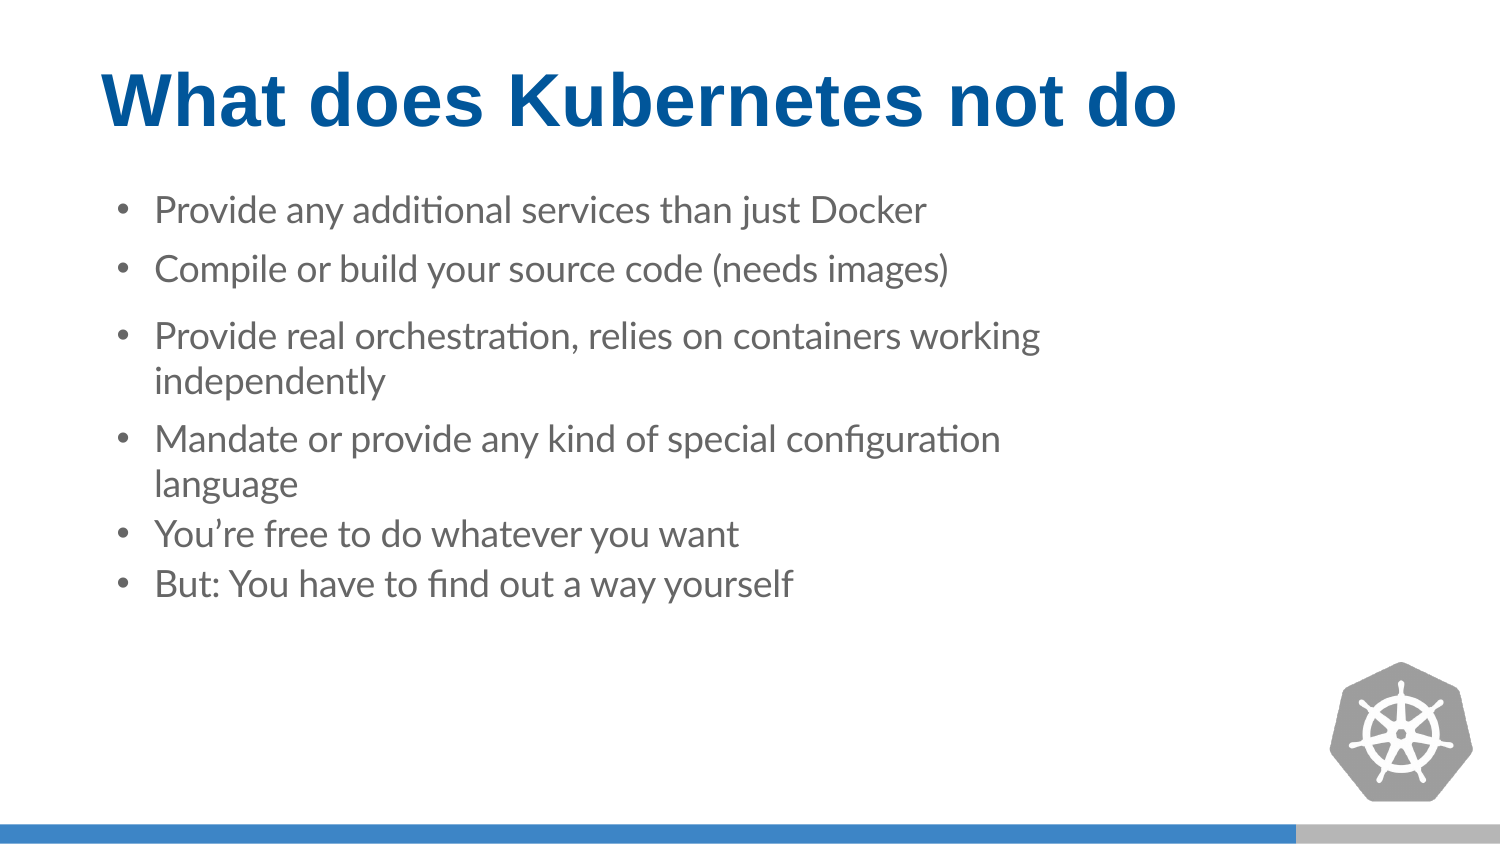

# What does Kubernetes not do
Provide any additional services than just Docker
Compile or build your source code (needs images)
Provide real orchestration, relies on containers working  independently
Mandate or provide any kind of special configuration language
You’re free to do whatever you want
But: You have to find out a way yourself